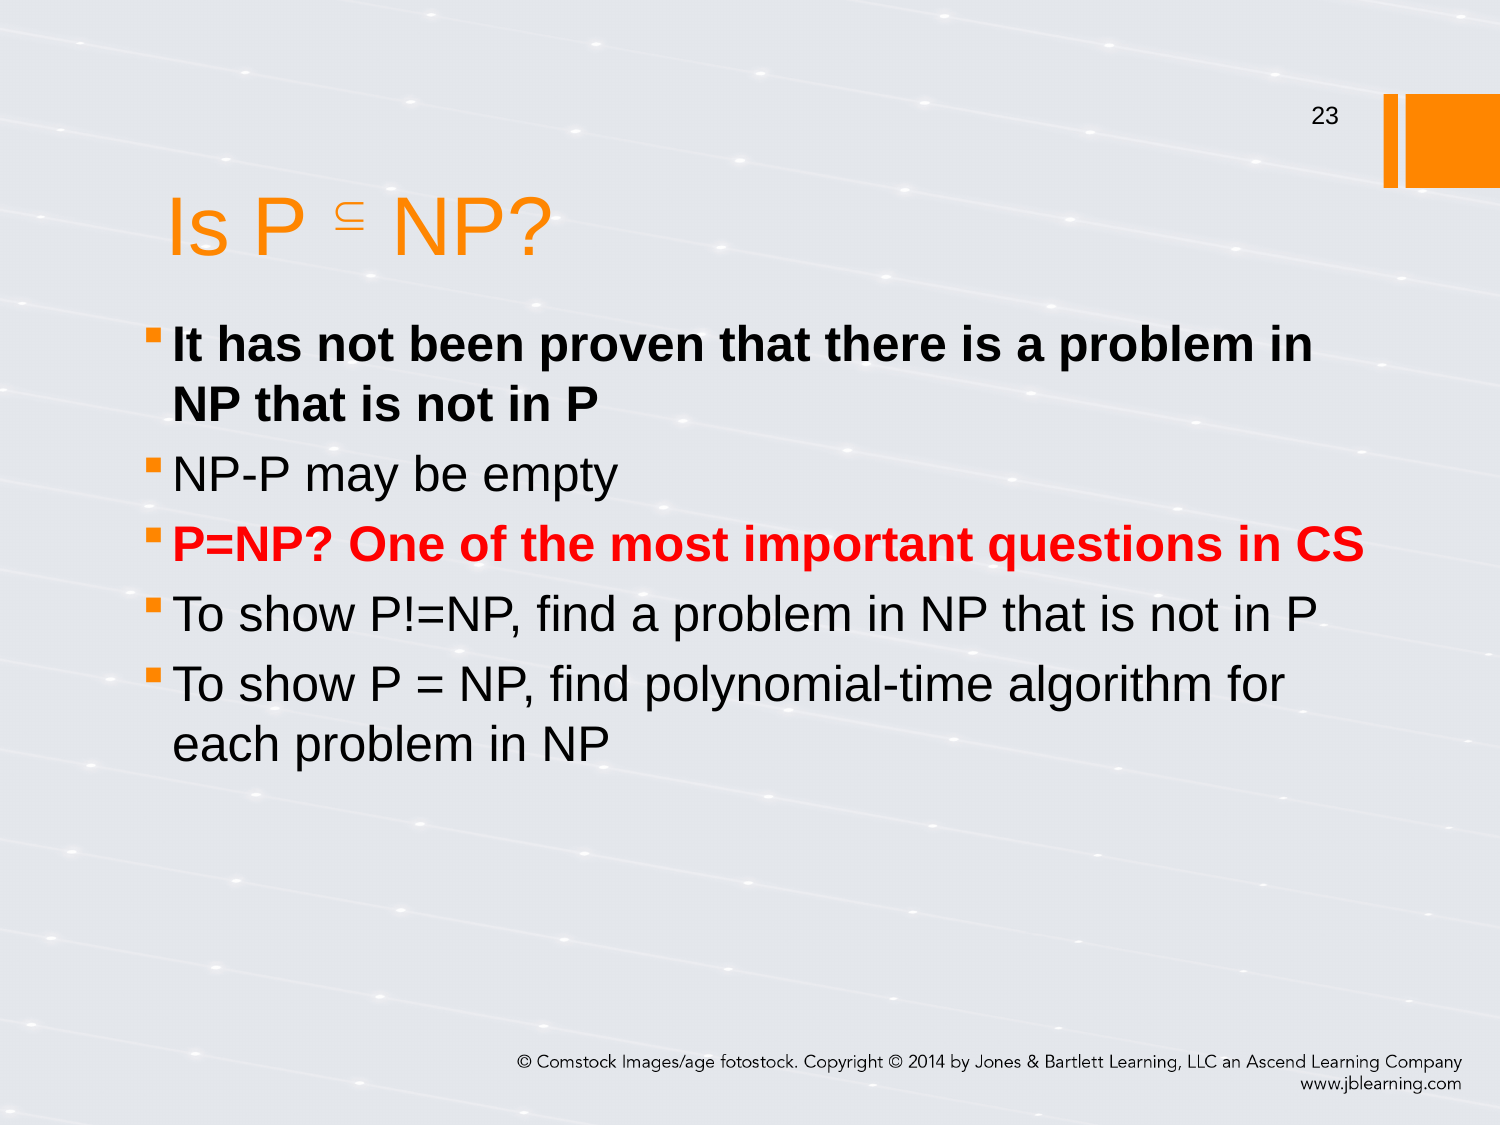

# Is P ⊆ NP?
23
It has not been proven that there is a problem in NP that is not in P
NP-P may be empty
P=NP? One of the most important questions in CS
To show P!=NP, find a problem in NP that is not in P
To show P = NP, find polynomial-time algorithm for each problem in NP